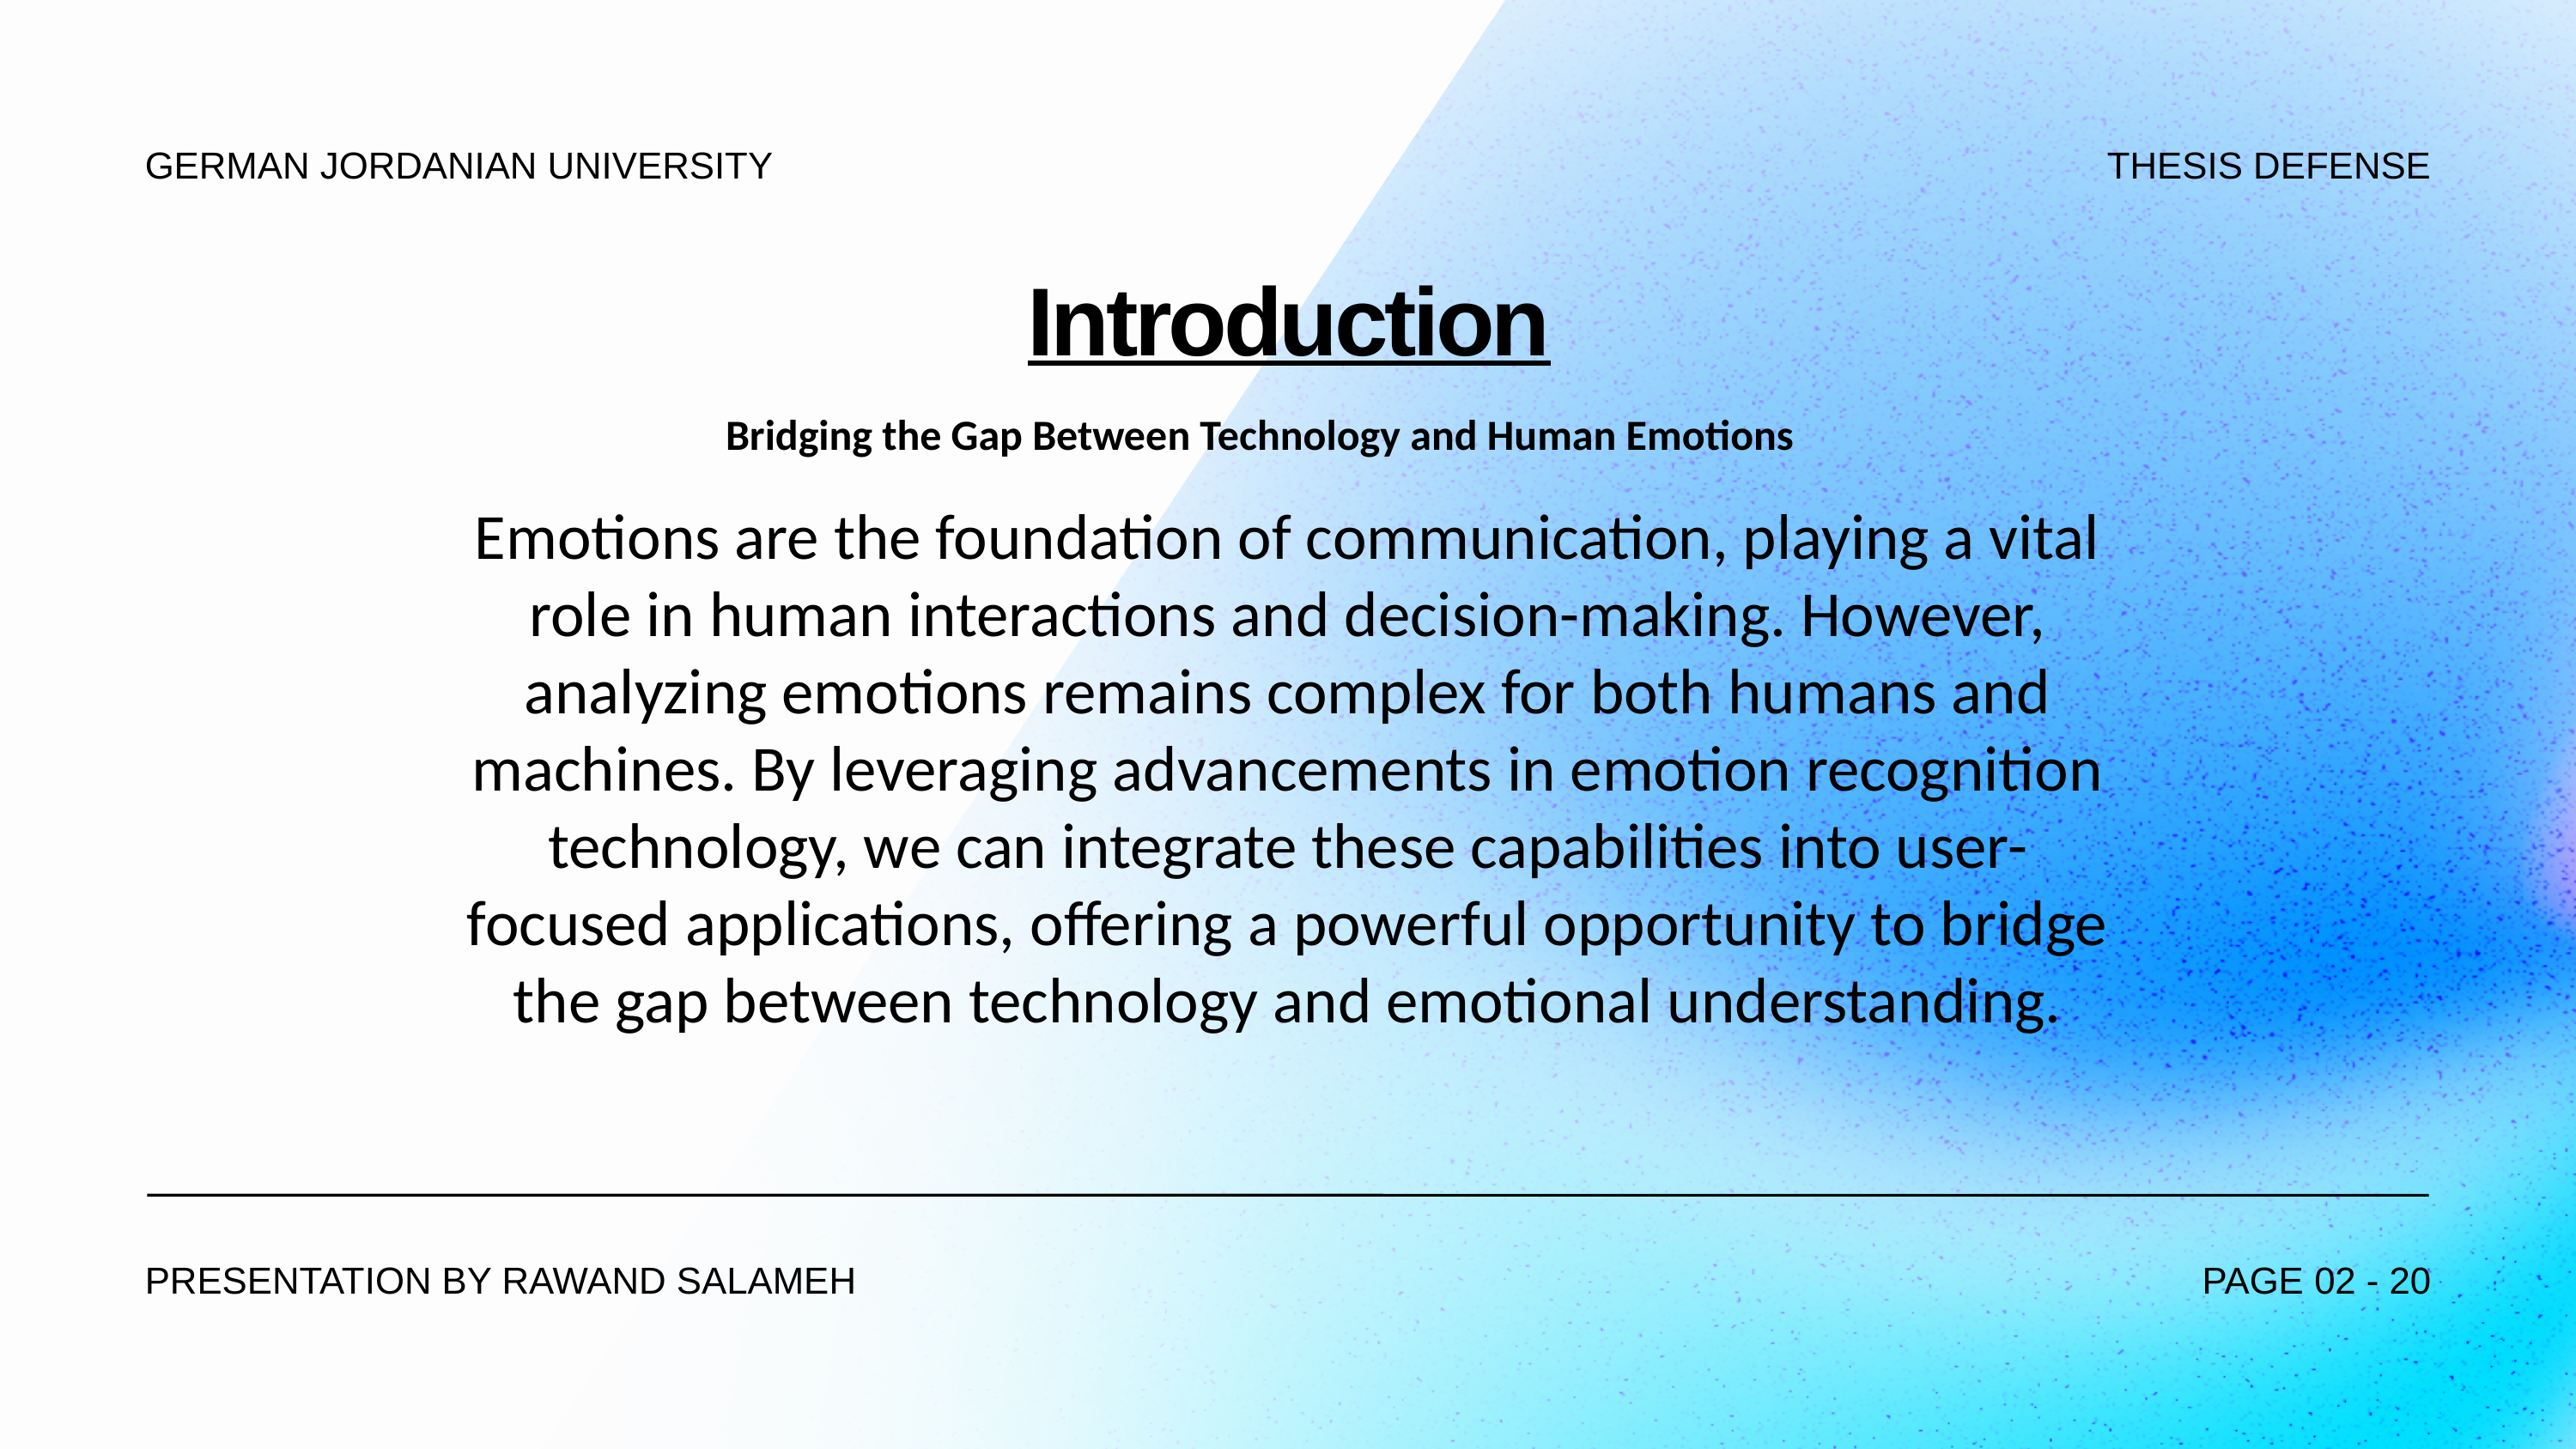

GERMAN JORDANIAN UNIVERSITY
THESIS DEFENSE
Introduction
Bridging the Gap Between Technology and Human Emotions

Emotions are the foundation of communication, playing a vital role in human interactions and decision-making. However, analyzing emotions remains complex for both humans and machines. By leveraging advancements in emotion recognition technology, we can integrate these capabilities into user-focused applications, offering a powerful opportunity to bridge the gap between technology and emotional understanding.

PRESENTATION BY RAWAND SALAMEH
PAGE 02 - 20